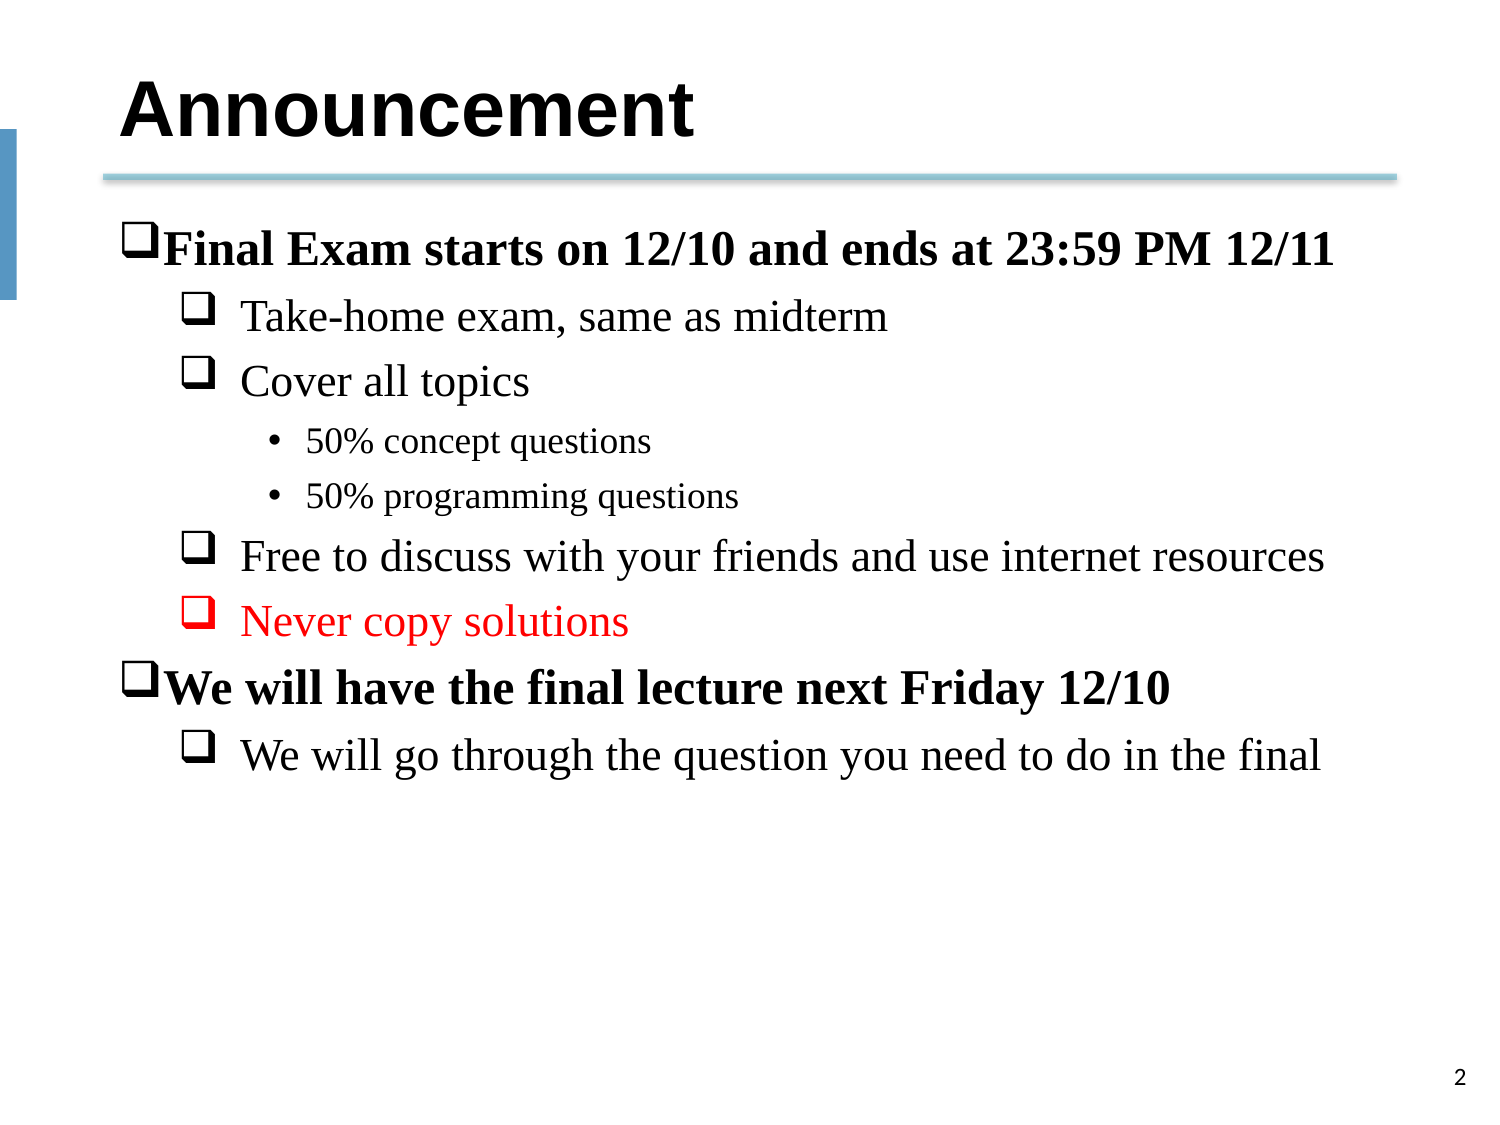

# Announcement
Final Exam starts on 12/10 and ends at 23:59 PM 12/11
Take-home exam, same as midterm
Cover all topics
50% concept questions
50% programming questions
Free to discuss with your friends and use internet resources
Never copy solutions
We will have the final lecture next Friday 12/10
We will go through the question you need to do in the final

2